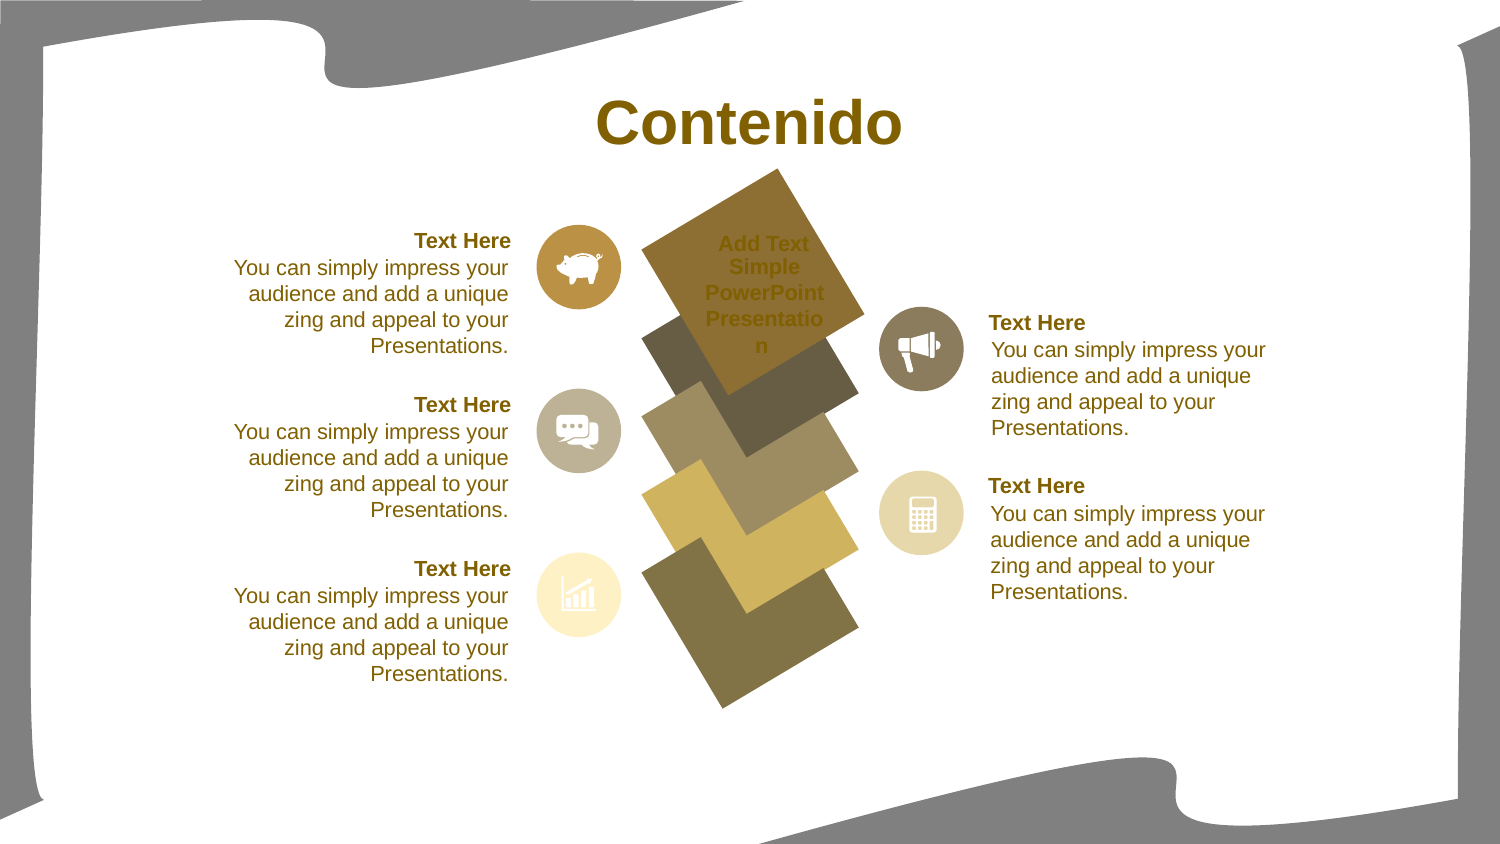

Contenido

Text Here
You can simply impress your audience and add a unique zing and appeal to your Presentations.
Add Text
Simple PowerPoint Presentation

Text Here
You can simply impress your audience and add a unique zing and appeal to your Presentations.

Text Here
You can simply impress your audience and add a unique zing and appeal to your Presentations.

Text Here
You can simply impress your audience and add a unique zing and appeal to your Presentations.

Text Here
You can simply impress your audience and add a unique zing and appeal to your Presentations.